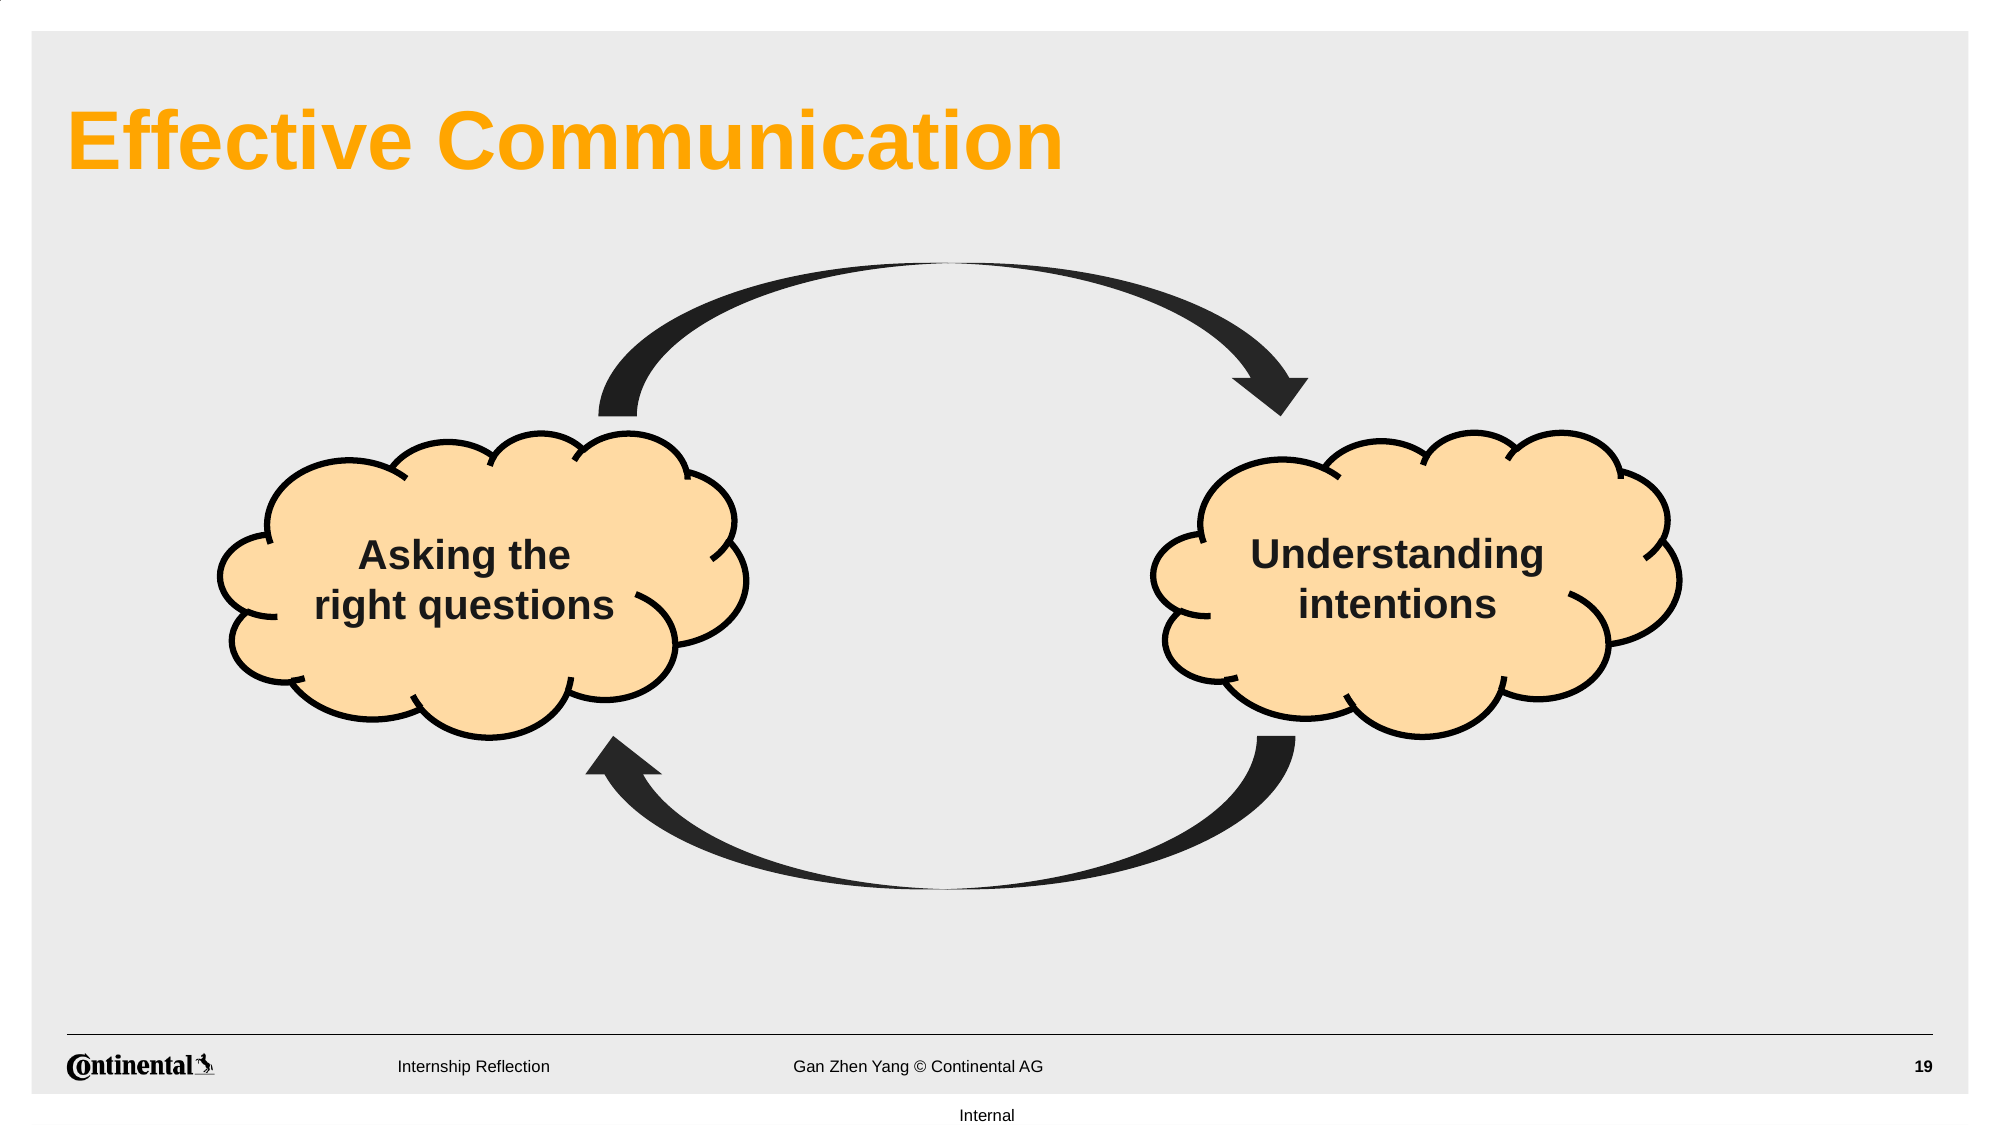

# Effective Communication

Understanding intentions
Asking the right questions

Gan Zhen Yang © Continental AG
19